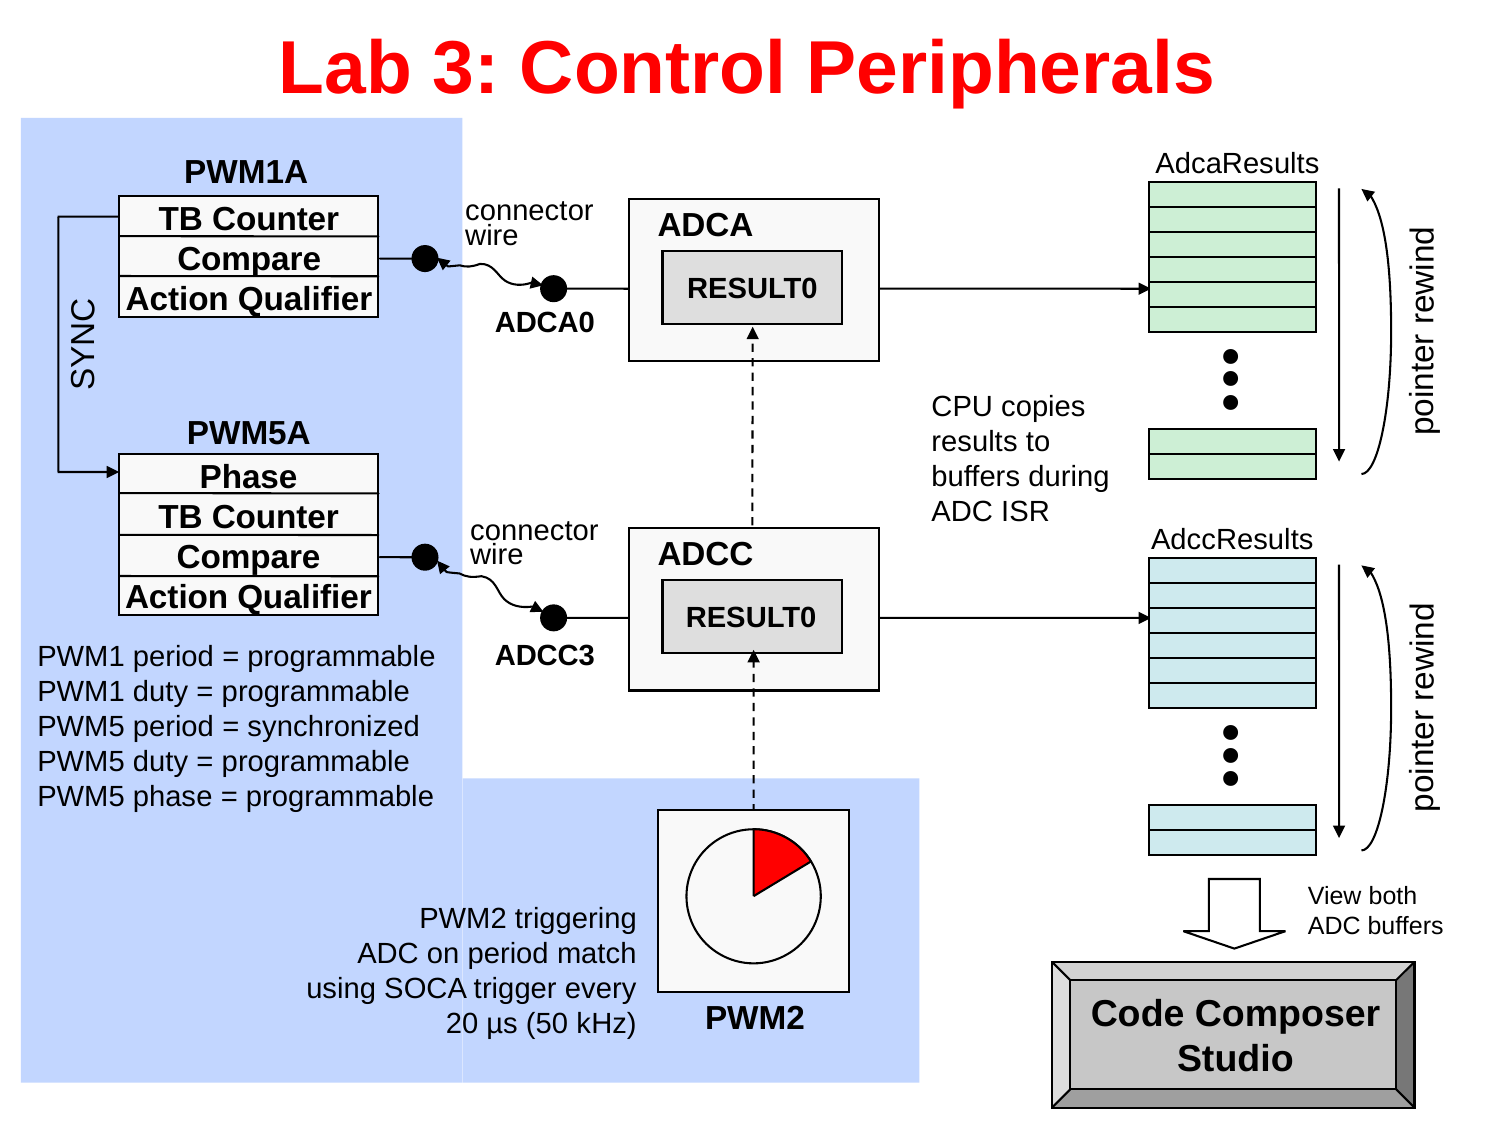

# Lab 3: Control Peripherals

AdcaResults
PWM1A

TB Counter
Compare
Action Qualifier
connector
wire
ADCA

RESULT0

pointer rewind

SYNC
ADCA0
...

CPU copies
results to
buffers during
ADC ISR
PWM5A

Phase
TB Counter
Compare
Action Qualifier

AdccResults
connector
wire
ADCC

RESULT0

PWM1 period = programmable
PWM1 duty = programmable
PWM5 period = synchronized
PWM5 duty = programmable
PWM5 phase = programmable

ADCC3

pointer rewind

...

View both ADC buffers

PWM2 triggering
ADC on period match using SOCA trigger every 20 µs (50 kHz)

Code Composer
Studio
PWM2